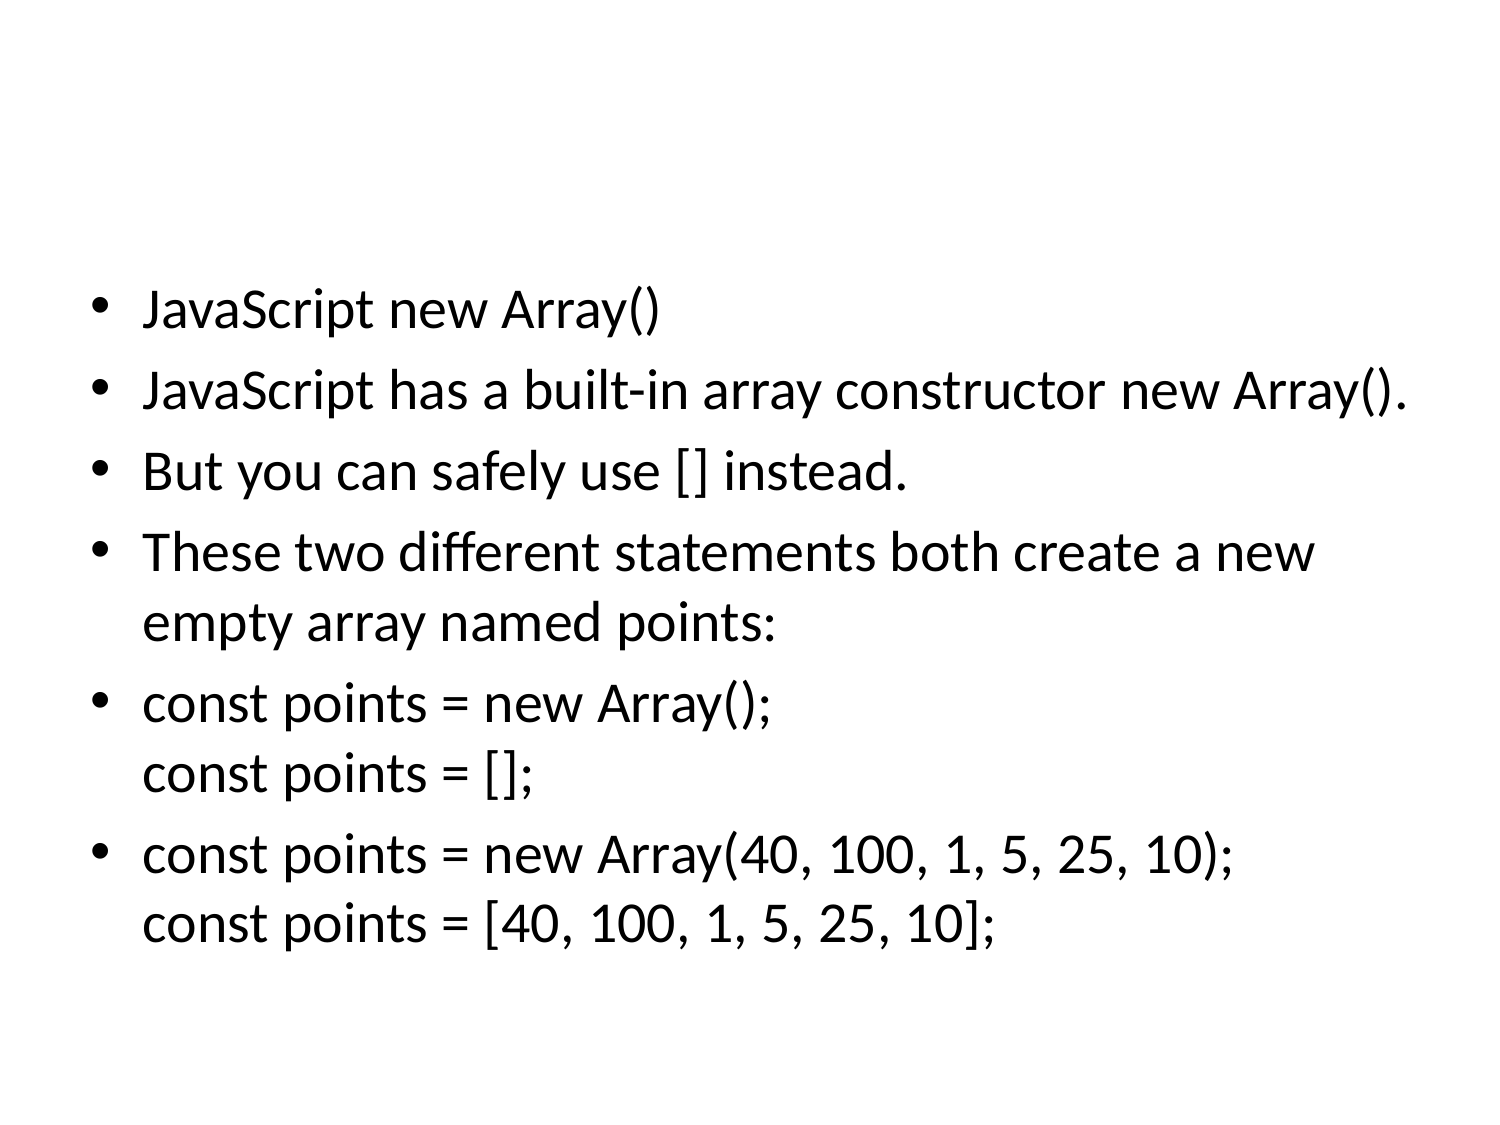

#
JavaScript new Array()
JavaScript has a built-in array constructor new Array().
But you can safely use [] instead.
These two different statements both create a new empty array named points:
const points = new Array();
const points = [];
const points = new Array(40, 100, 1, 5, 25, 10);
const points = [40, 100, 1, 5, 25, 10];